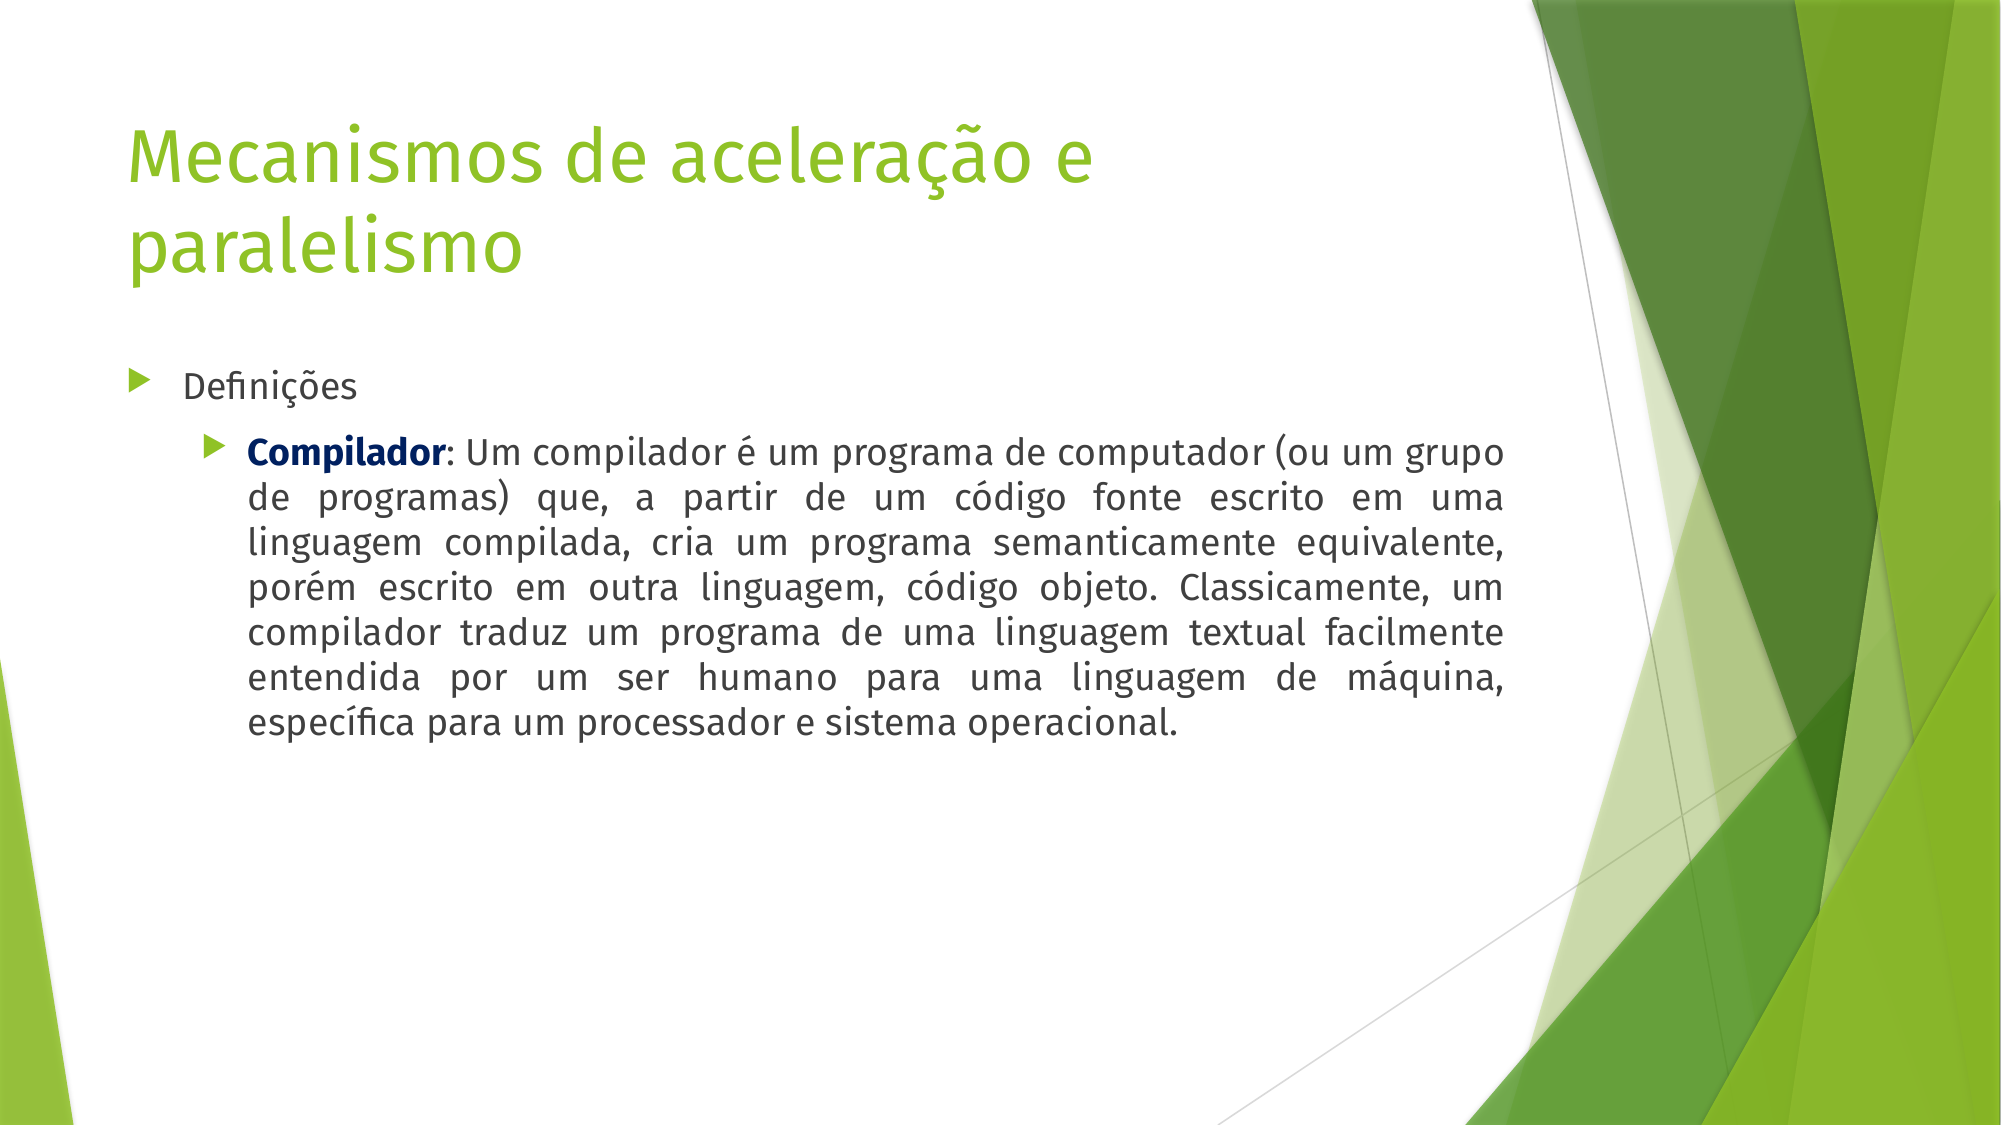

# Mecanismos de aceleração e paralelismo
Definições
Compilador: Um compilador é um programa de computador (ou um grupo de programas) que, a partir de um código fonte escrito em uma linguagem compilada, cria um programa semanticamente equivalente, porém escrito em outra linguagem, código objeto. Classicamente, um compilador traduz um programa de uma linguagem textual facilmente entendida por um ser humano para uma linguagem de máquina, específica para um processador e sistema operacional.